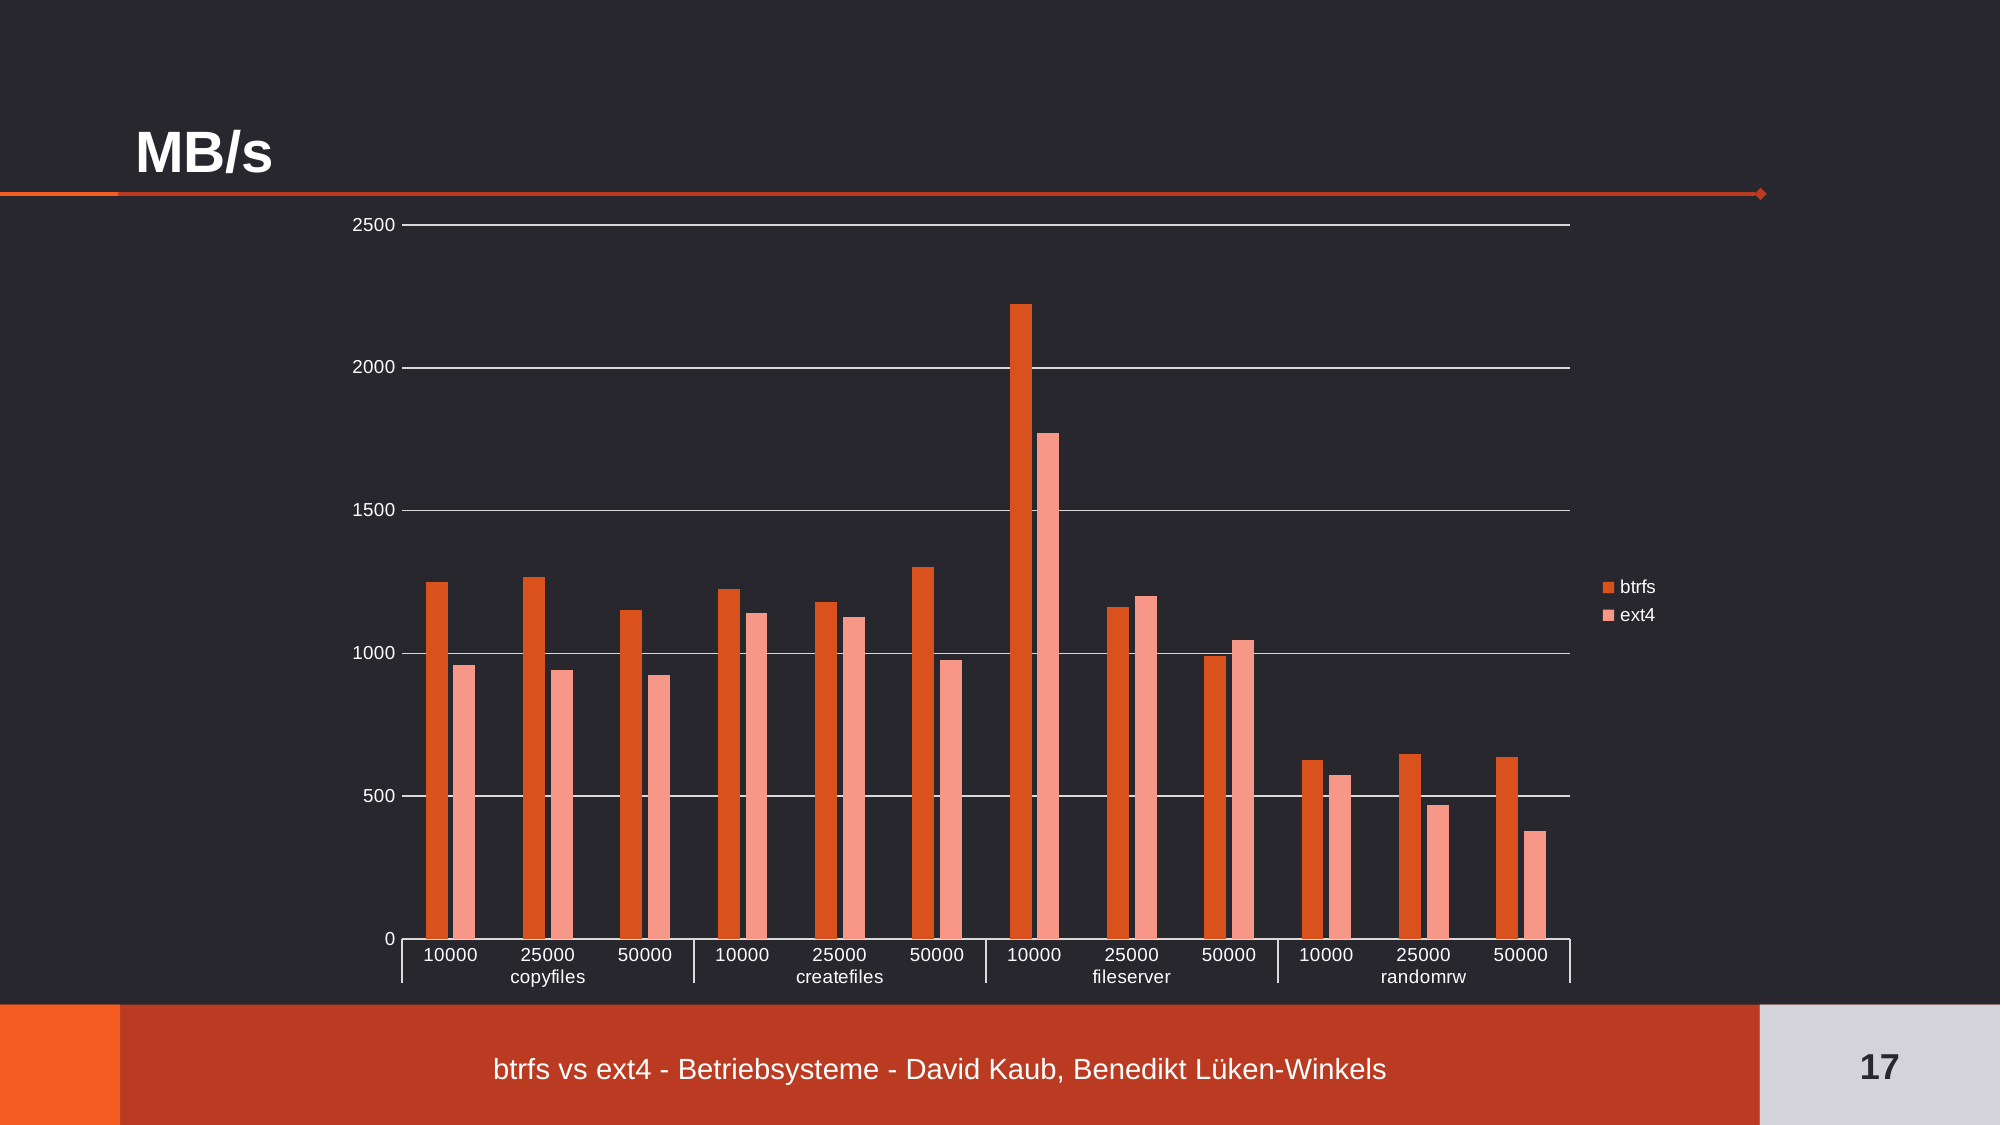

# MB/s

### Chart

| Category | btrfs | ext4 |
|---|---|---|
| 10000 | 1249.3 | 960.5000000000001 |
| 25000 | 1267.2 | 940.4 |
| 50000 | 1152.4 | 925.2 |
| 10000 | 1223.6 | 1141.5 |
| 25000 | 1180.6 | 1127.0 |
| 50000 | 1300.8000000000002 | 977.5 |
| 10000 | 2221.6 | 1770.3000000000002 |
| 25000 | 1161.0 | 1201.7 |
| 50000 | 990.7 | 1044.8 |
| 10000 | 625.6 | 573.8000000000001 |
| 25000 | 648.8 | 467.70000000000005 |
| 50000 | 638.3 | 377.1 |
17
btrfs vs ext4 - Betriebsysteme - David Kaub, Benedikt Lüken-Winkels